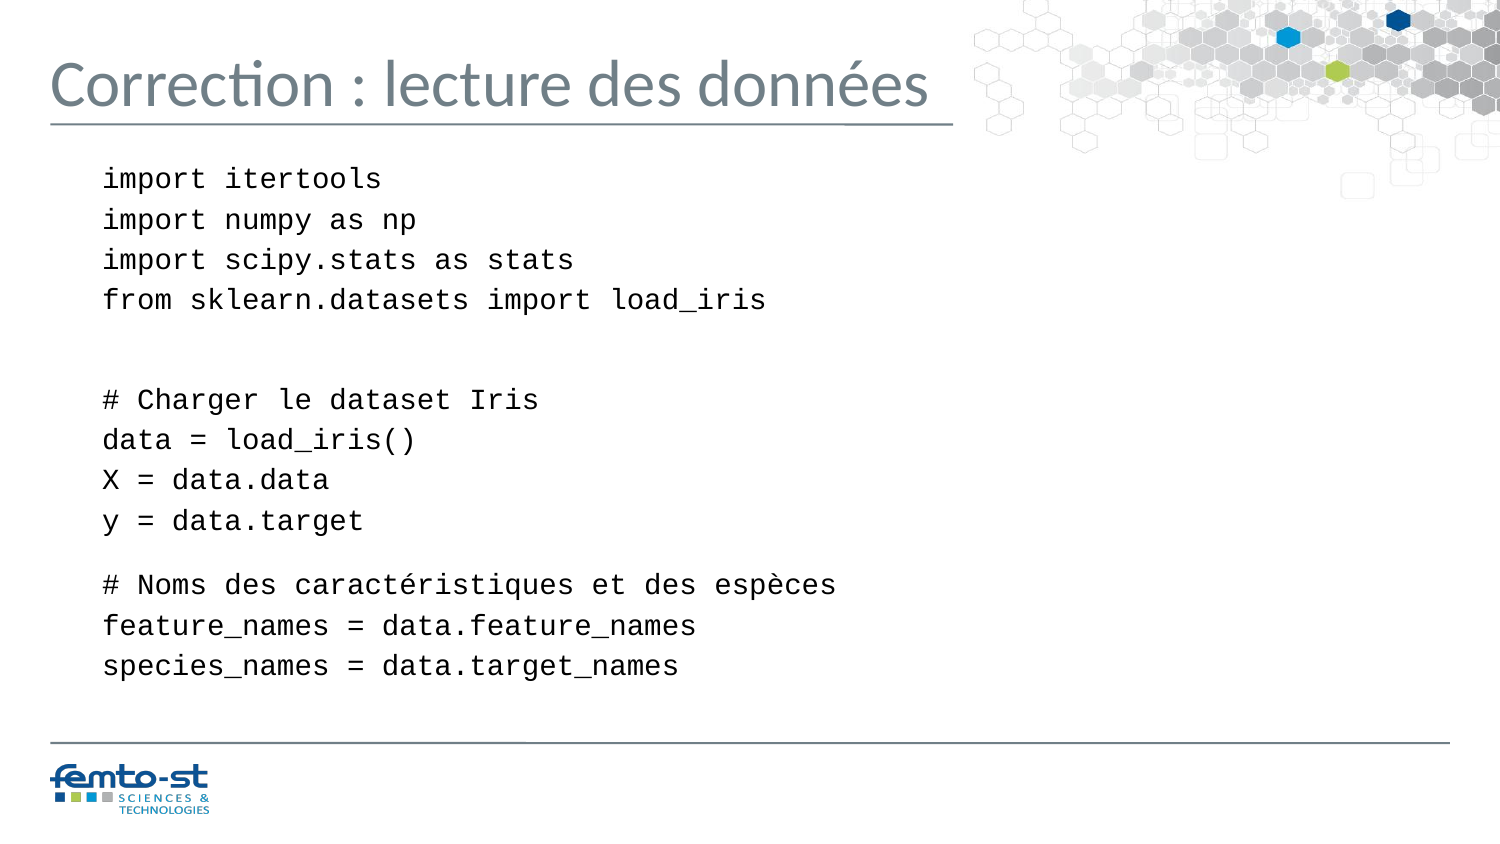

Correction : lecture des données
import itertools
import numpy as np
import scipy.stats as stats
from sklearn.datasets import load_iris
# Charger le dataset Iris data = load_iris() X = data.data y = data.target
# Noms des caractéristiques et des espèces feature_names = data.feature_names species_names = data.target_names